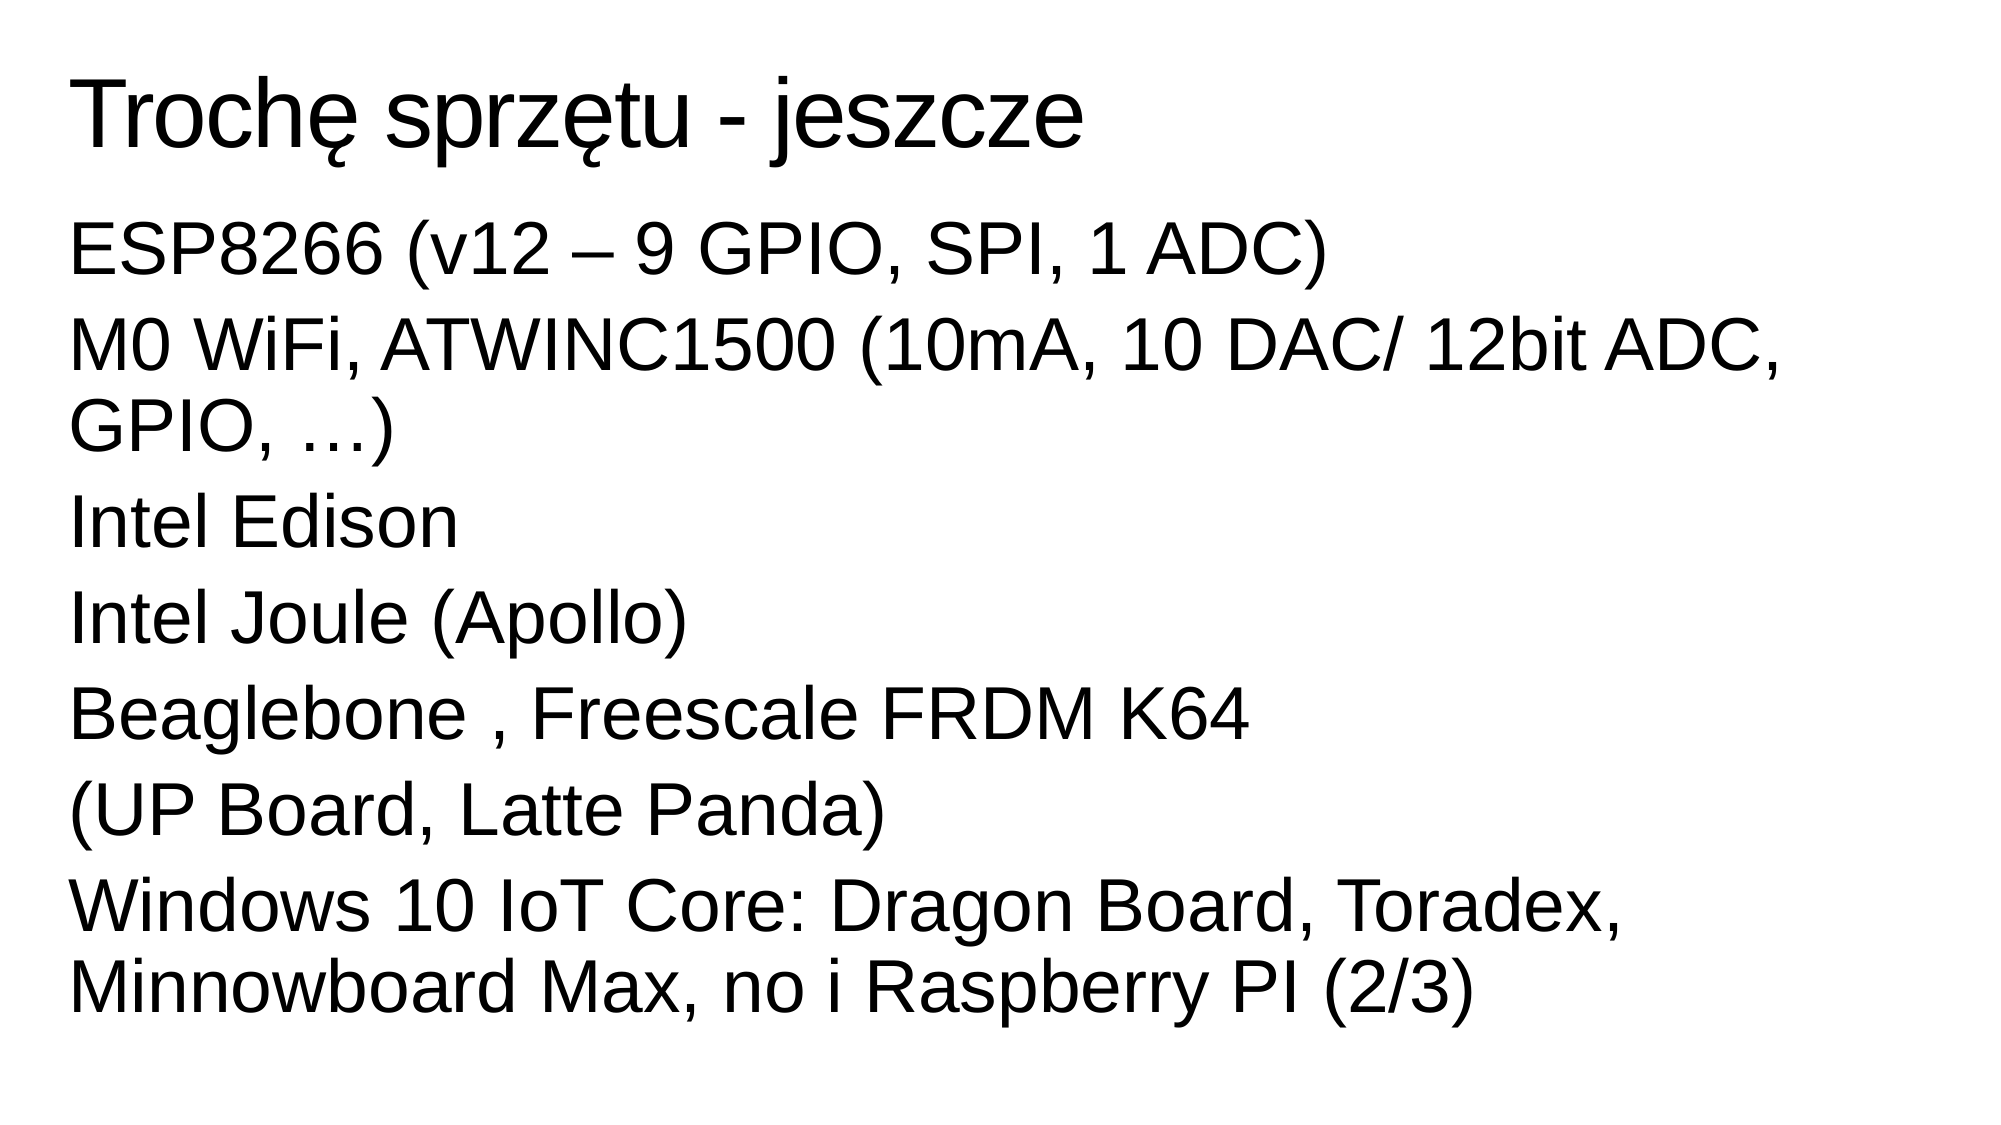

# Trochę sprzętu - jeszcze
ESP8266 (v12 – 9 GPIO, SPI, 1 ADC)
M0 WiFi, ATWINC1500 (10mA, 10 DAC/ 12bit ADC, GPIO, …)
Intel Edison
Intel Joule (Apollo)
Beaglebone , Freescale FRDM K64
(UP Board, Latte Panda)
Windows 10 IoT Core: Dragon Board, Toradex, Minnowboard Max, no i Raspberry PI (2/3)